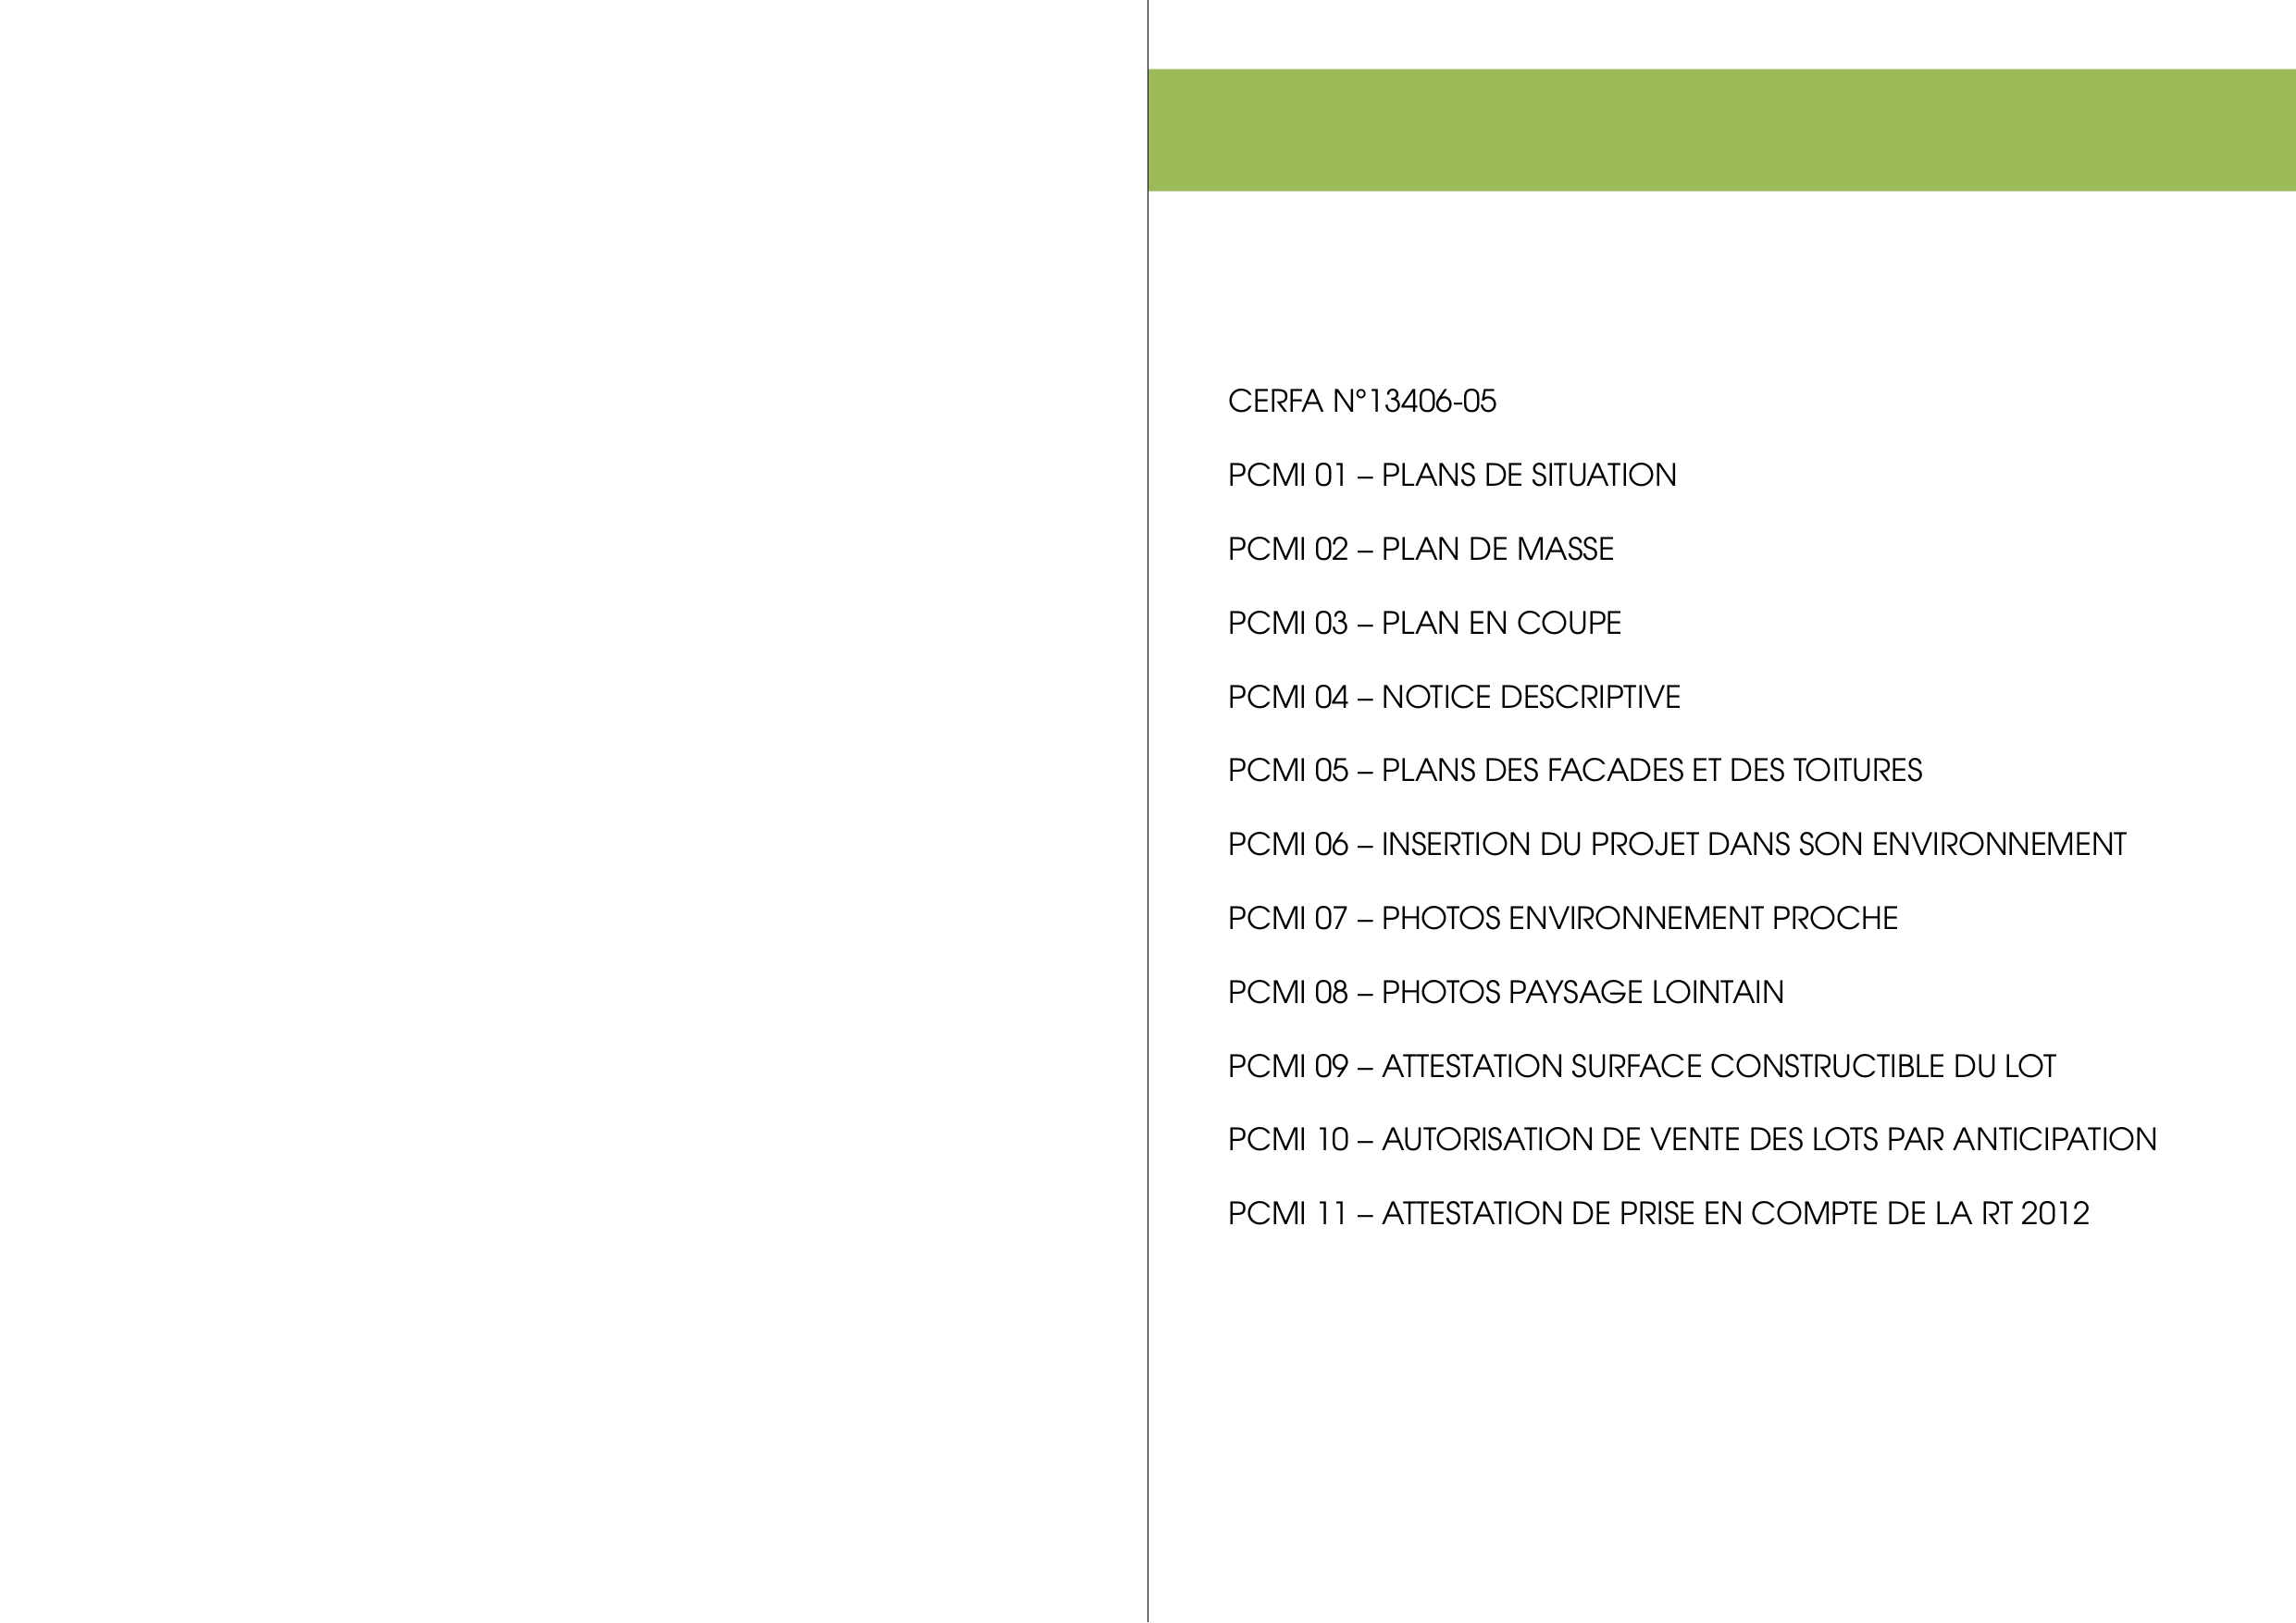

SOMMAIRE
CERFA N°13406-05
PCMI 01 – PLANS DE SITUATION
PCMI 02 – PLAN DE MASSE
PCMI 03 – PLAN EN COUPE
PCMI 04 – NOTICE DESCRIPTIVE
PCMI 05 – PLANS DES FACADES ET DES TOITURES
PCMI 06 – INSERTION DU PROJET DANS SON ENVIRONNEMENT
PCMI 07 – PHOTOS ENVIRONNEMENT PROCHE
PCMI 08 – PHOTOS PAYSAGE LOINTAIN
PCMI 09 – ATTESTATION SURFACE CONSTRUCTIBLE DU LOT
PCMI 10 – AUTORISATION DE VENTE DES LOTS PAR ANTICIPATION
PCMI 11 – ATTESTATION DE PRISE EN COMPTE DE LA RT 2012